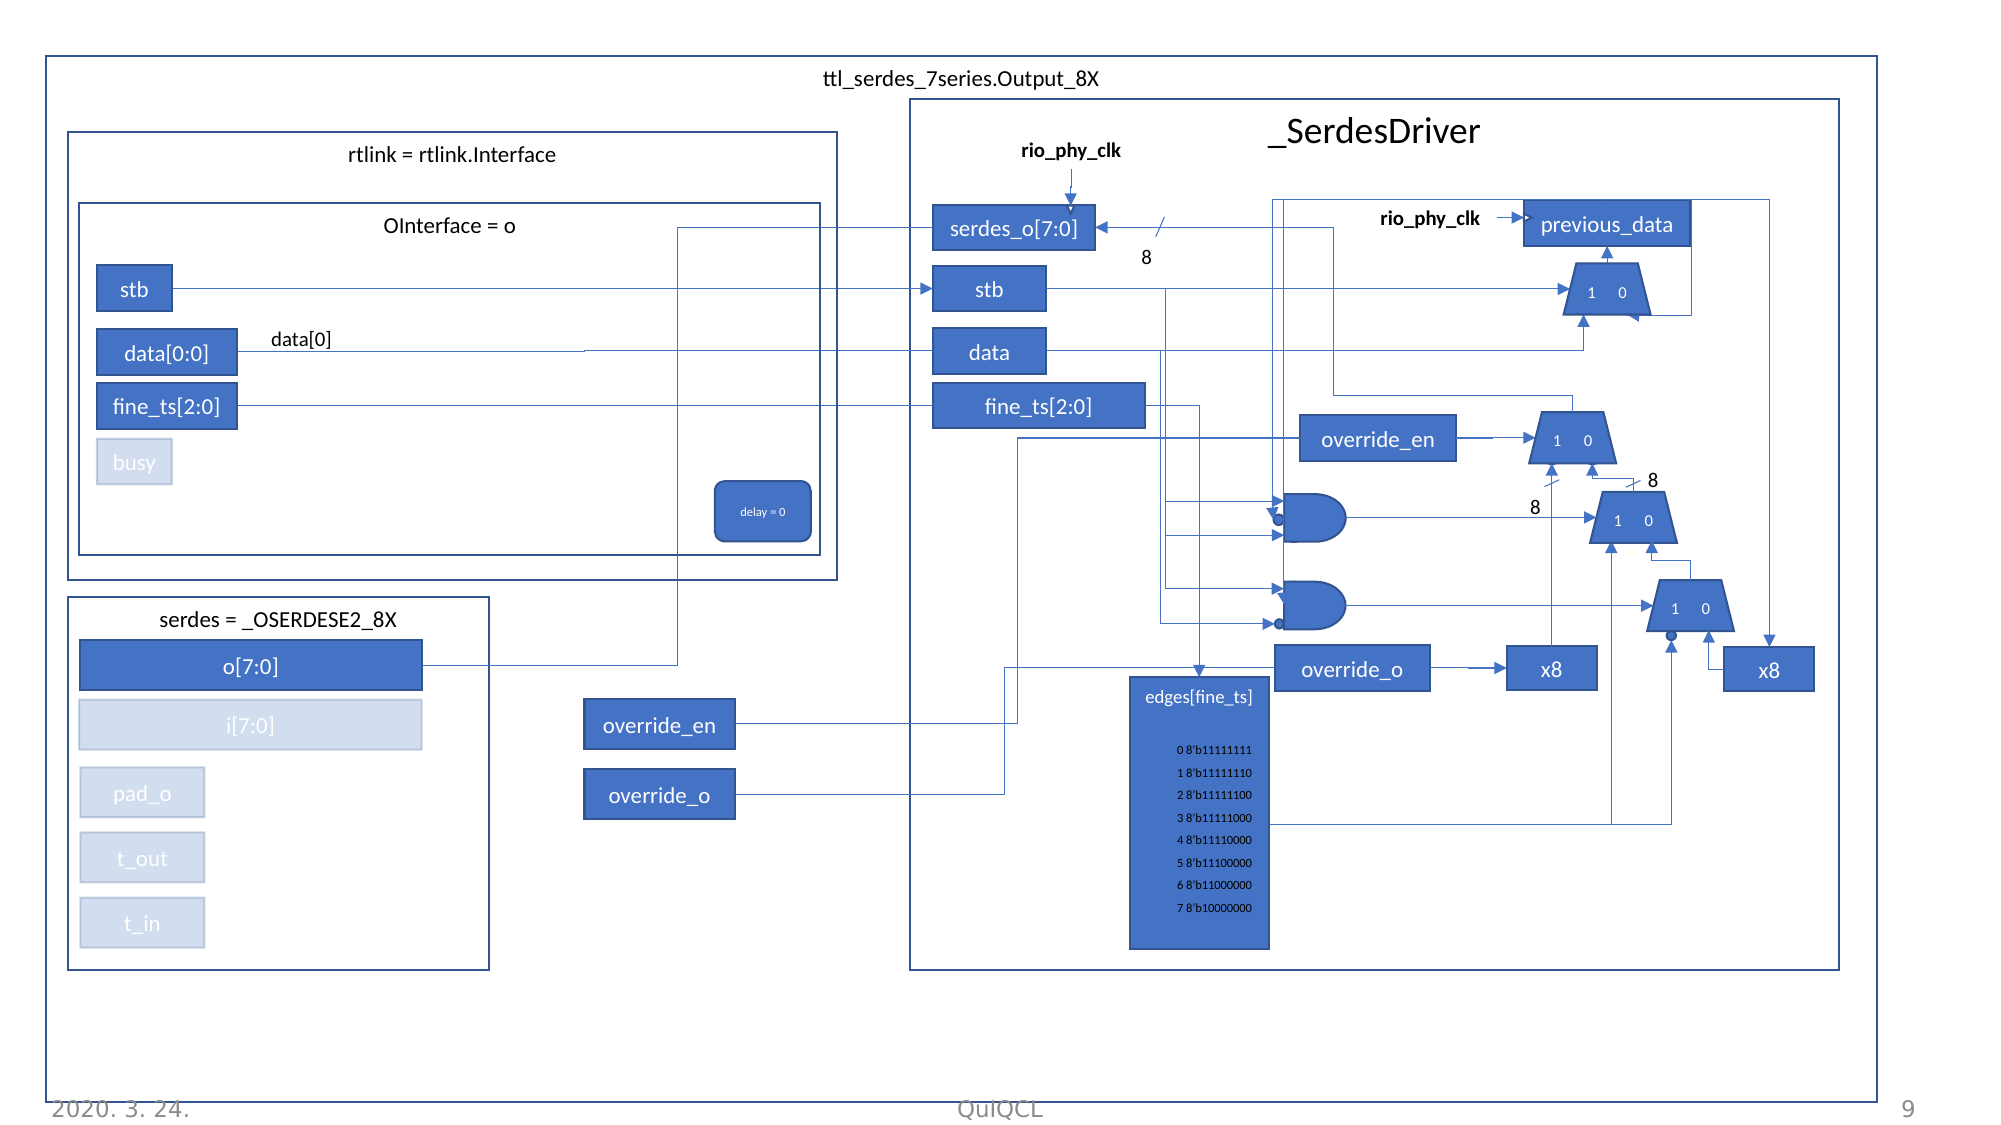

ttl_serdes_7series.Output_8X
_SerdesDriver
rio_phy_clk
rtlink = rtlink.Interface
OInterface = o
stb
data[0:0]
fine_ts[2:0]
busy
data[0]
rio_phy_clk
previous_data
serdes_o[7:0]

8
1      0

stb
data
fine_ts[2:0]
1      0

override_en
8
8
delay = 0
1      0

1      0

serdes = _OSERDESE2_8X
o[7:0]
override_o
x8
x8
edges[fine_ts]
0 8’b11111111
1 8’b11111110
2 8’b11111100
3 8’b11111000
4 8’b11110000
5 8’b11100000
6 8’b11000000
7 8’b10000000
override_en
i[7:0]
pad_o
override_o
t_out
t_in
2020. 3. 24.
QuIQCL
9